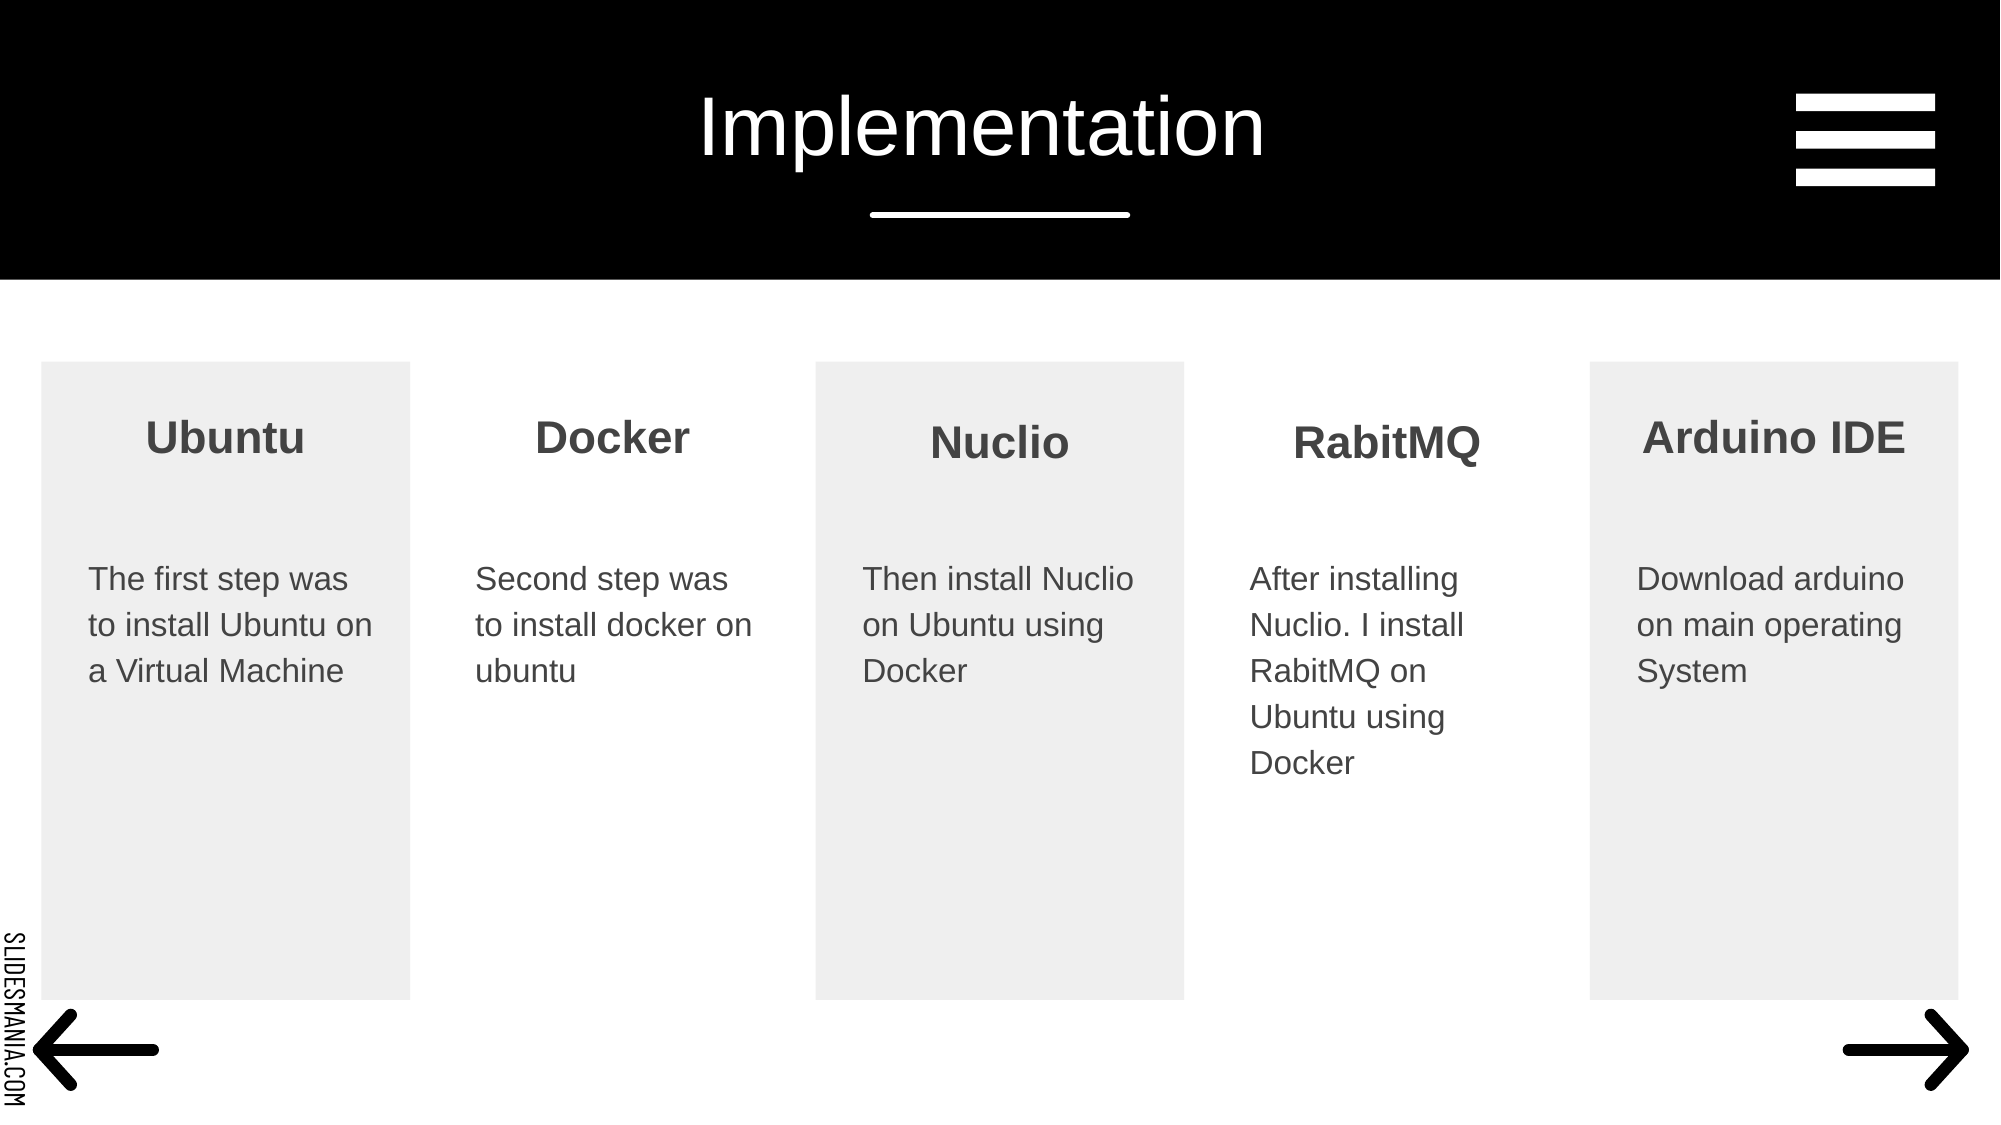

# Implementation
Ubuntu
Docker
Arduino IDE
Nuclio
RabitMQ
The first step was to install Ubuntu on a Virtual Machine
Second step was to install docker on ubuntu
Then install Nuclio on Ubuntu using Docker
After installing Nuclio. I install RabitMQ on Ubuntu using Docker
Download arduino on main operating System